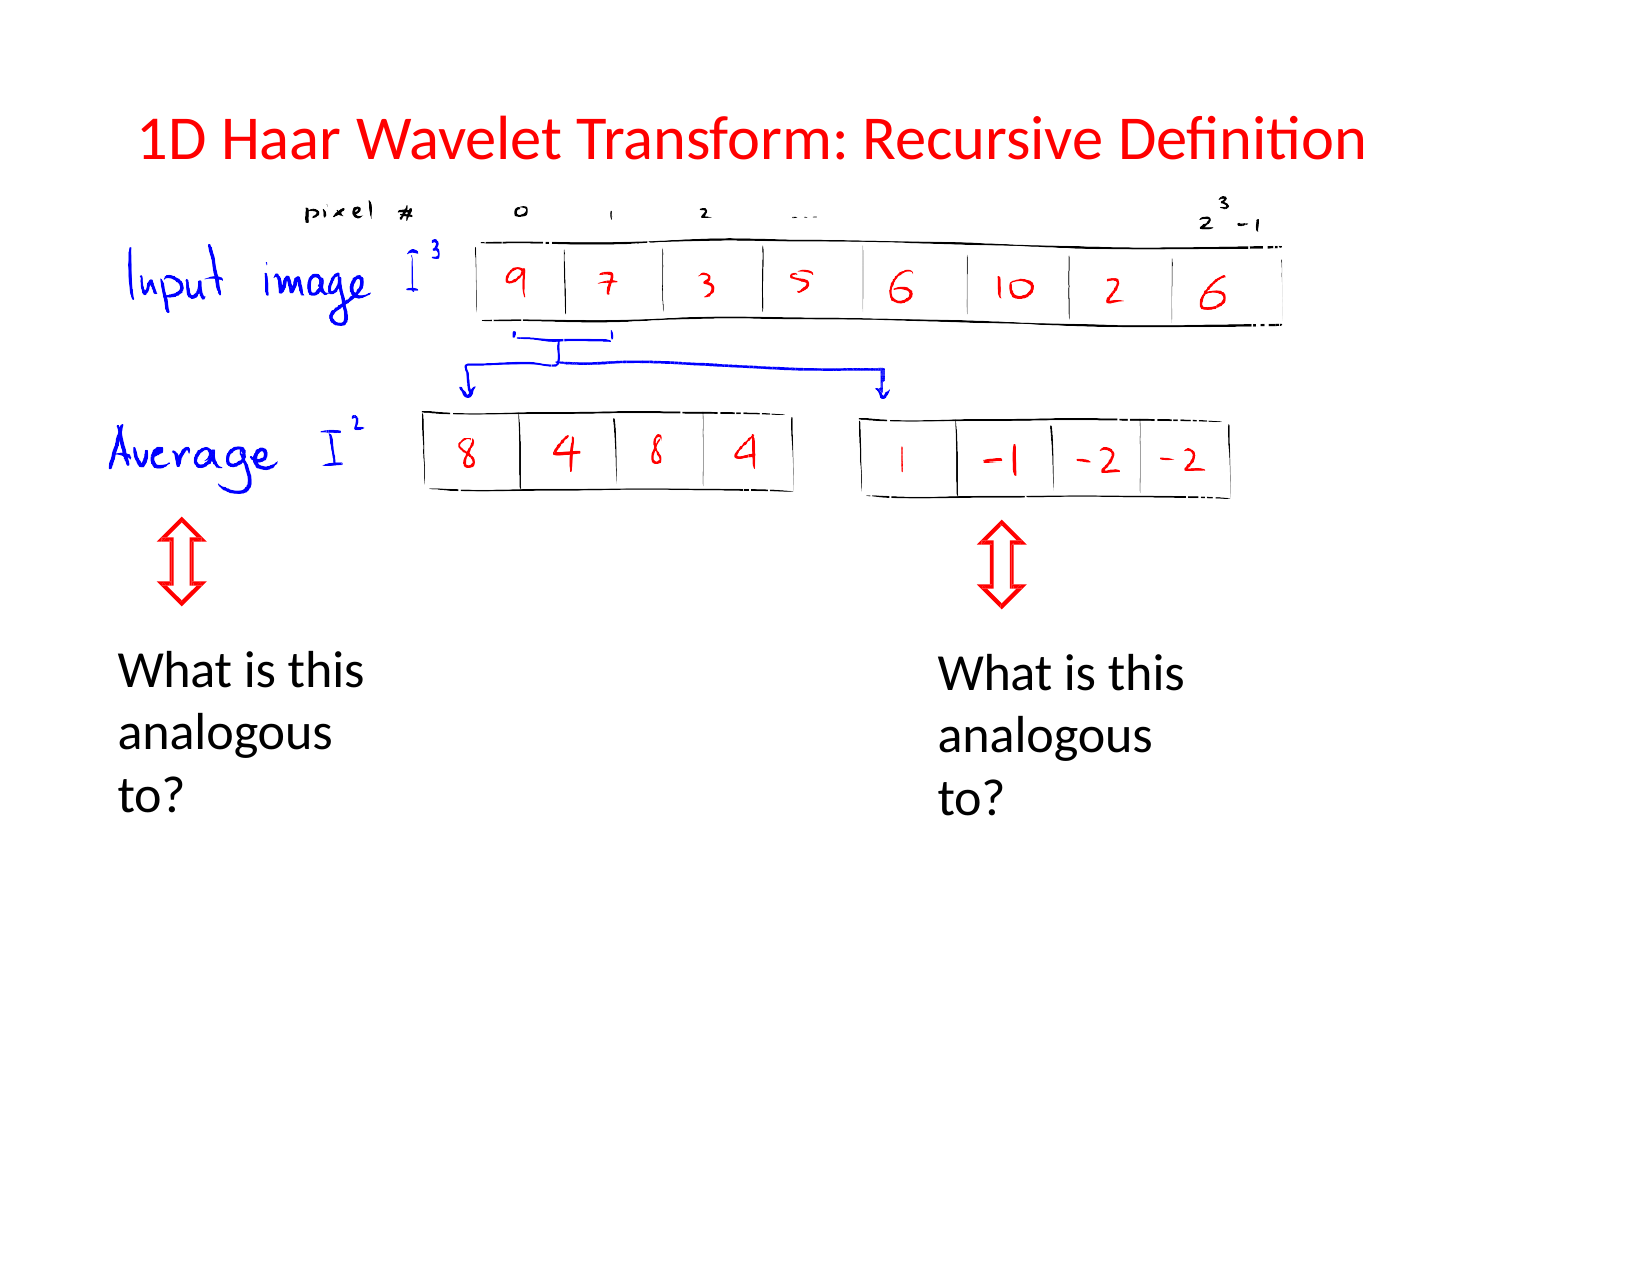

# 1D Haar Wavelet Transform: Recursive Definition

What is this  analogous to?
What is this  analogous to?